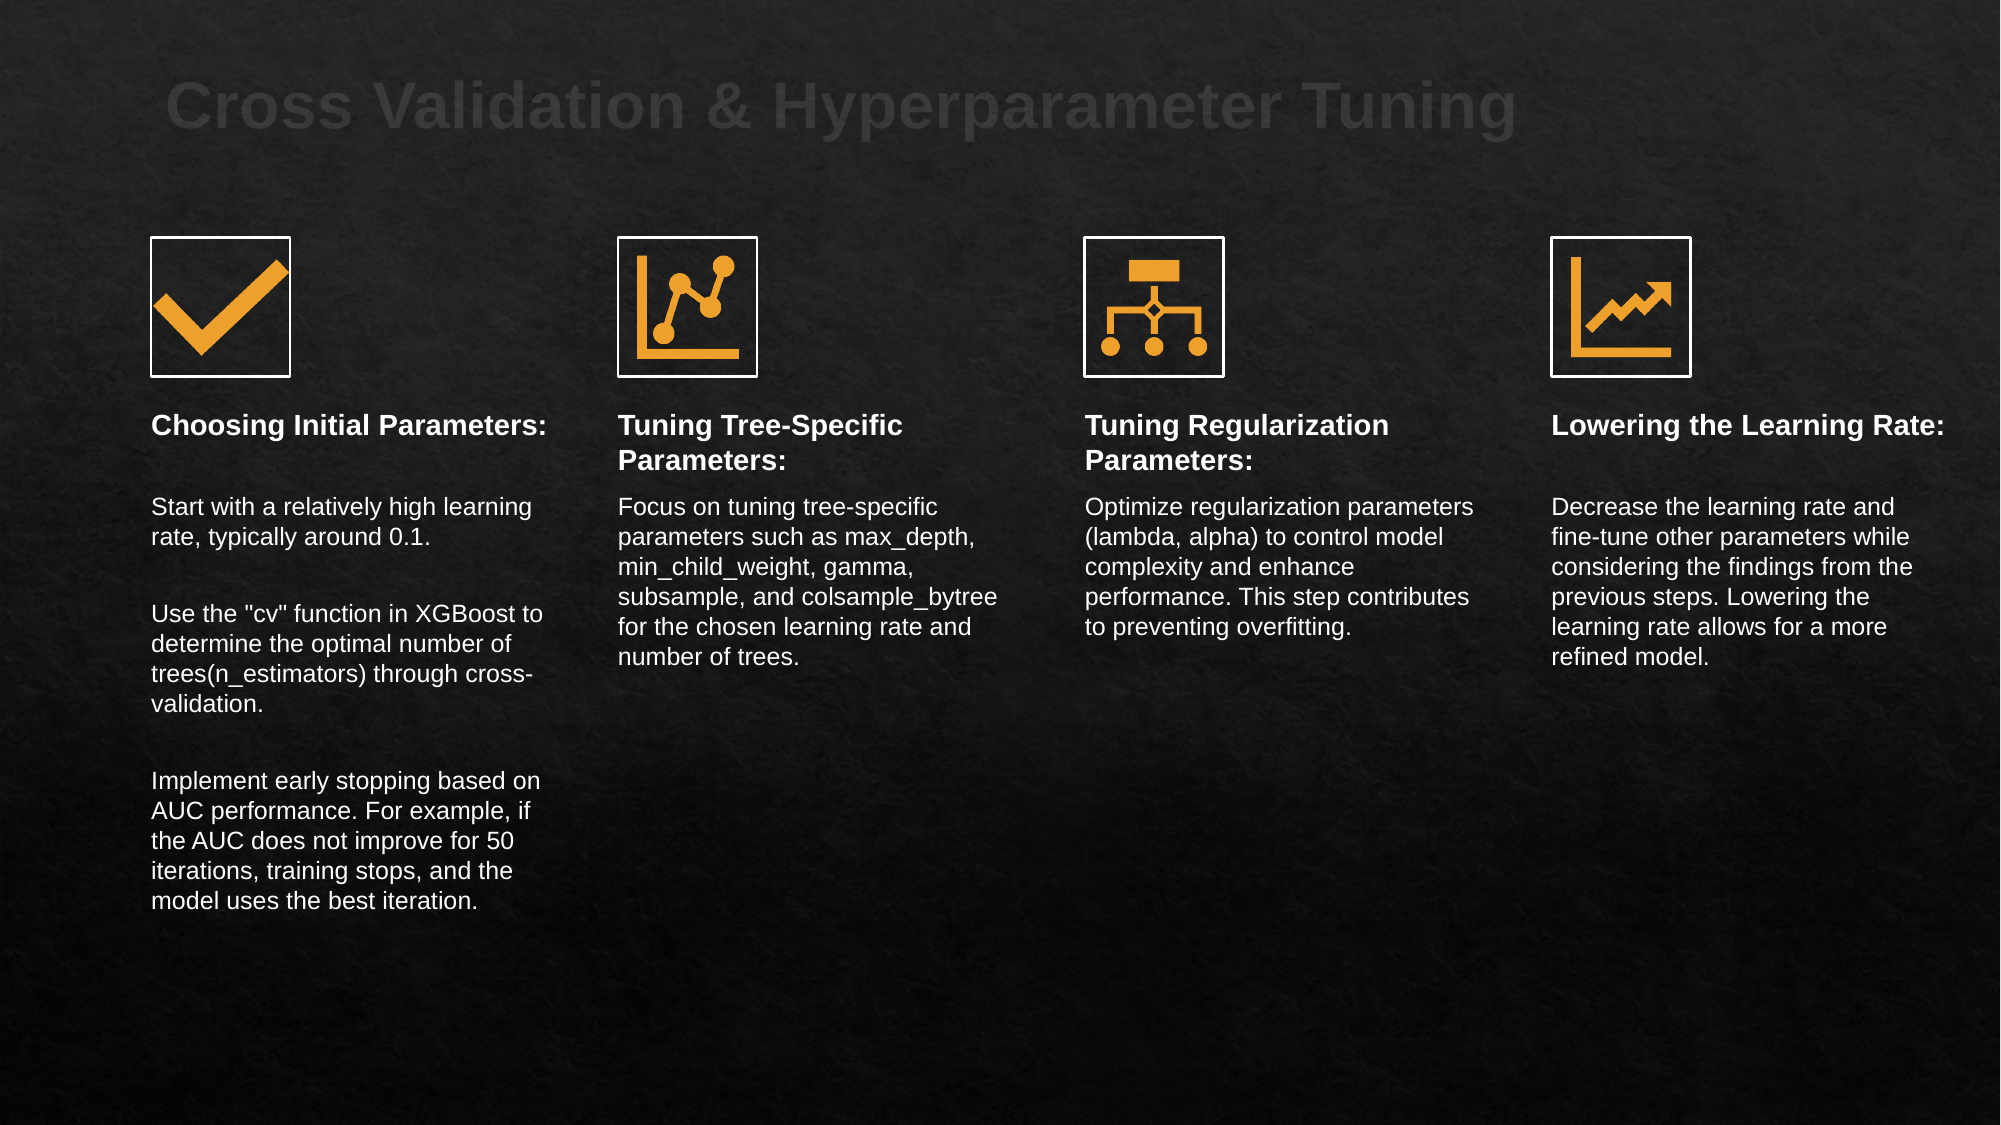

# Cross Validation & Hyperparameter Tuning
Choosing Initial Parameters:
Start with a relatively high learning rate, typically around 0.1.

Use the "cv" function in XGBoost to determine the optimal number of trees(n_estimators) through cross-validation.

Implement early stopping based on AUC performance. For example, if the AUC does not improve for 50 iterations, training stops, and the model uses the best iteration.
Tuning Tree-Specific Parameters:
Focus on tuning tree-specific parameters such as max_depth, min_child_weight, gamma, subsample, and colsample_bytree for the chosen learning rate and number of trees.
Tuning Regularization Parameters:
Optimize regularization parameters (lambda, alpha) to control model complexity and enhance performance. This step contributes to preventing overfitting.
Lowering the Learning Rate:
Decrease the learning rate and fine-tune other parameters while considering the findings from the previous steps. Lowering the learning rate allows for a more refined model.